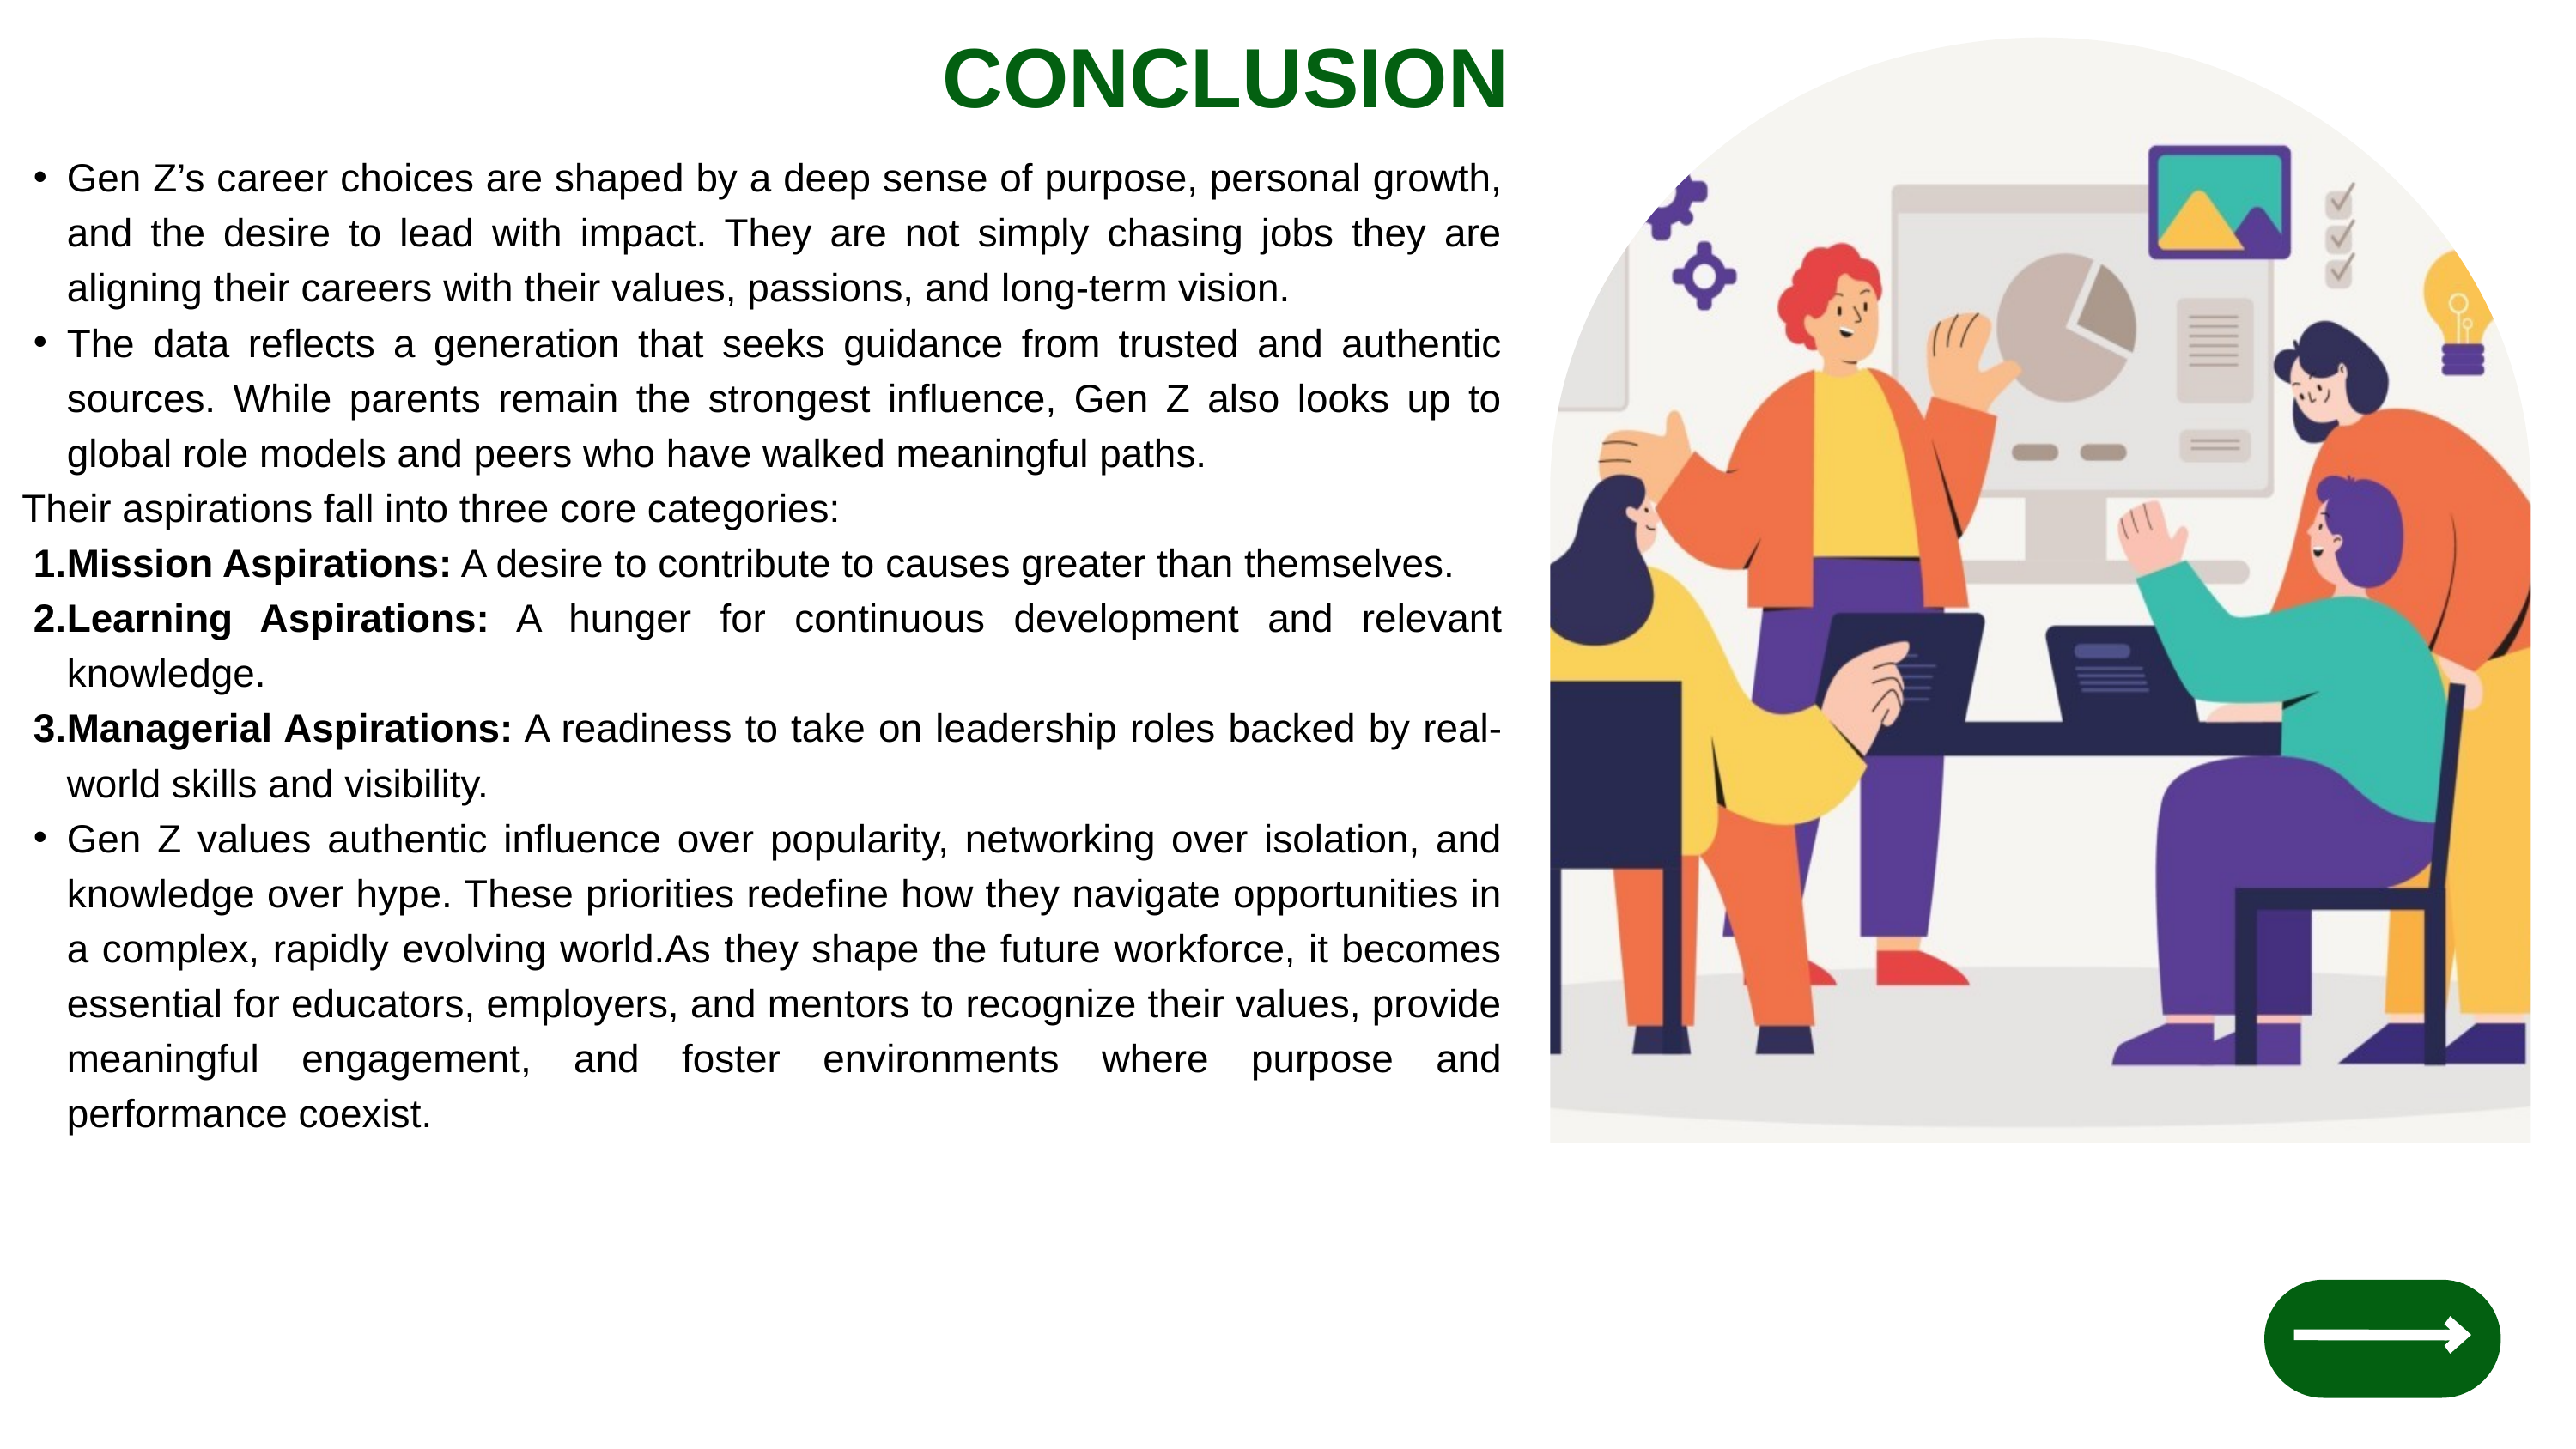

CONCLUSION

Gen Z’s career choices are shaped by a deep sense of purpose, personal growth, and the desire to lead with impact. They are not simply chasing jobs they are aligning their careers with their values, passions, and long-term vision.
The data reflects a generation that seeks guidance from trusted and authentic sources. While parents remain the strongest influence, Gen Z also looks up to global role models and peers who have walked meaningful paths.
  Their aspirations fall into three core categories:
Mission Aspirations: A desire to contribute to causes greater than themselves.
Learning Aspirations: A hunger for continuous development and relevant knowledge.
Managerial Aspirations: A readiness to take on leadership roles backed by real-world skills and visibility.
Gen Z values authentic influence over popularity, networking over isolation, and knowledge over hype. These priorities redefine how they navigate opportunities in a complex, rapidly evolving world.As they shape the future workforce, it becomes essential for educators, employers, and mentors to recognize their values, provide meaningful engagement, and foster environments where purpose and performance coexist.